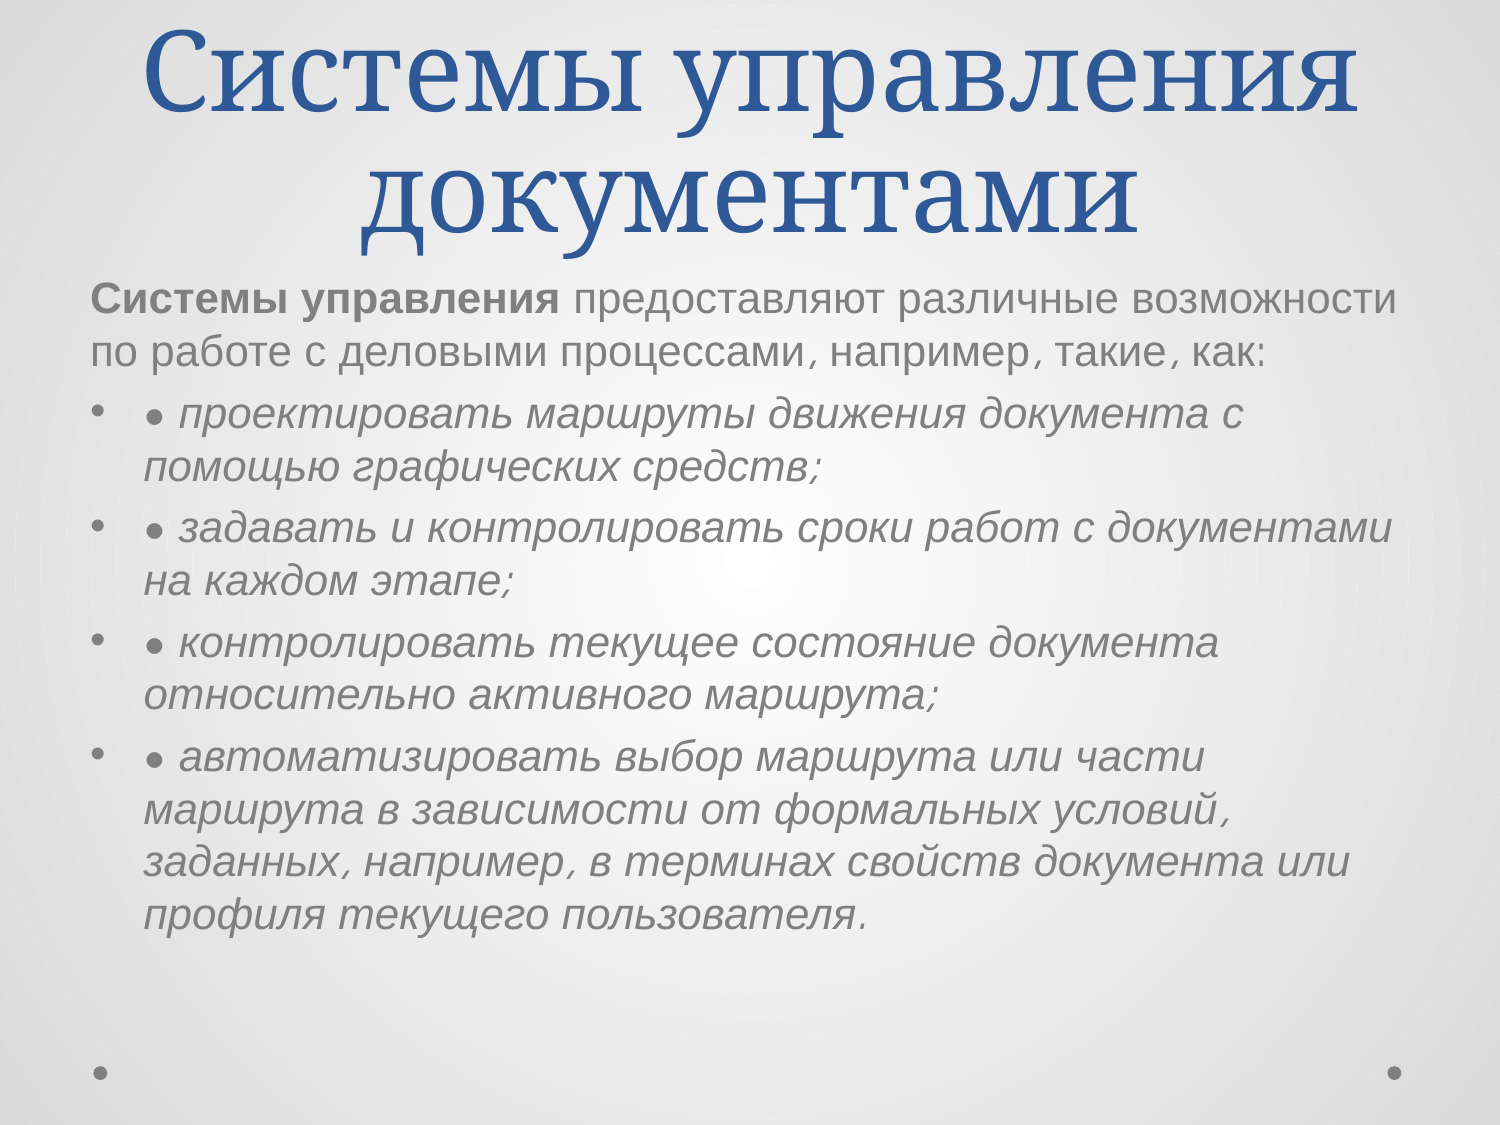

# Системы управления документами
Системы управления предоставляют различные возможности по работе с деловыми процессами, например, такие, как:
• проектировать маршруты движения документа с помощью графических средств;
• задавать и контролировать сроки работ с документами на каждом этапе;
• контролировать текущее состояние документа относительно активного маршрута;
• автоматизировать выбор маршрута или части маршрута в зависимости от формальных условий, заданных, например, в терминах свойств документа или профиля текущего пользователя.